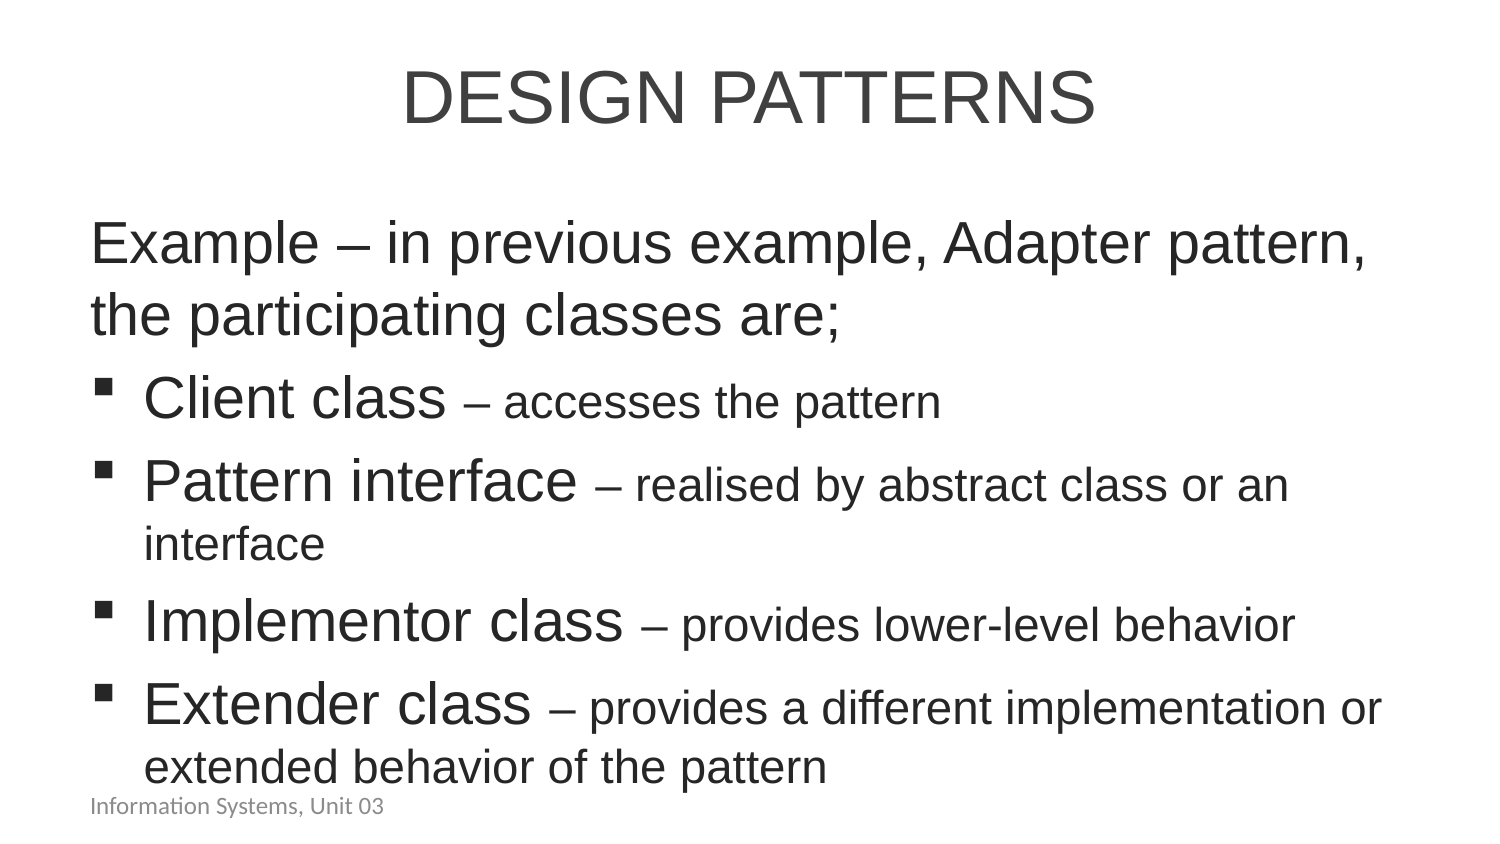

# Design patterns
Example – in previous example, Adapter pattern, the participating classes are;
Client class – accesses the pattern
Pattern interface – realised by abstract class or an interface
Implementor class – provides lower-level behavior
Extender class – provides a different implementation or extended behavior of the pattern
Information Systems, Unit 03
139